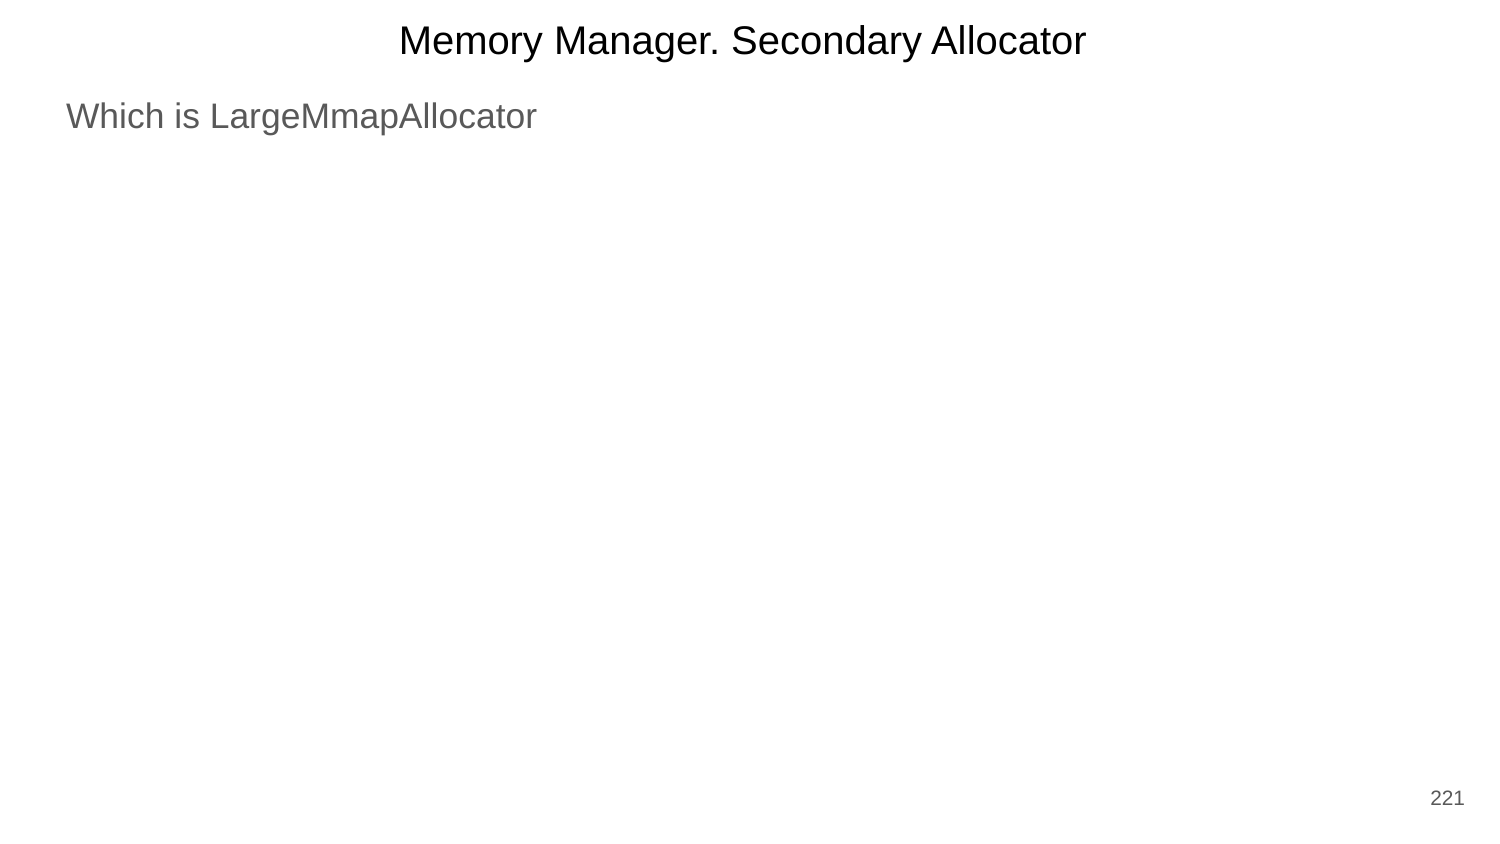

Memory Manager. Secondary Allocator
Which is LargeMmapAllocator
221